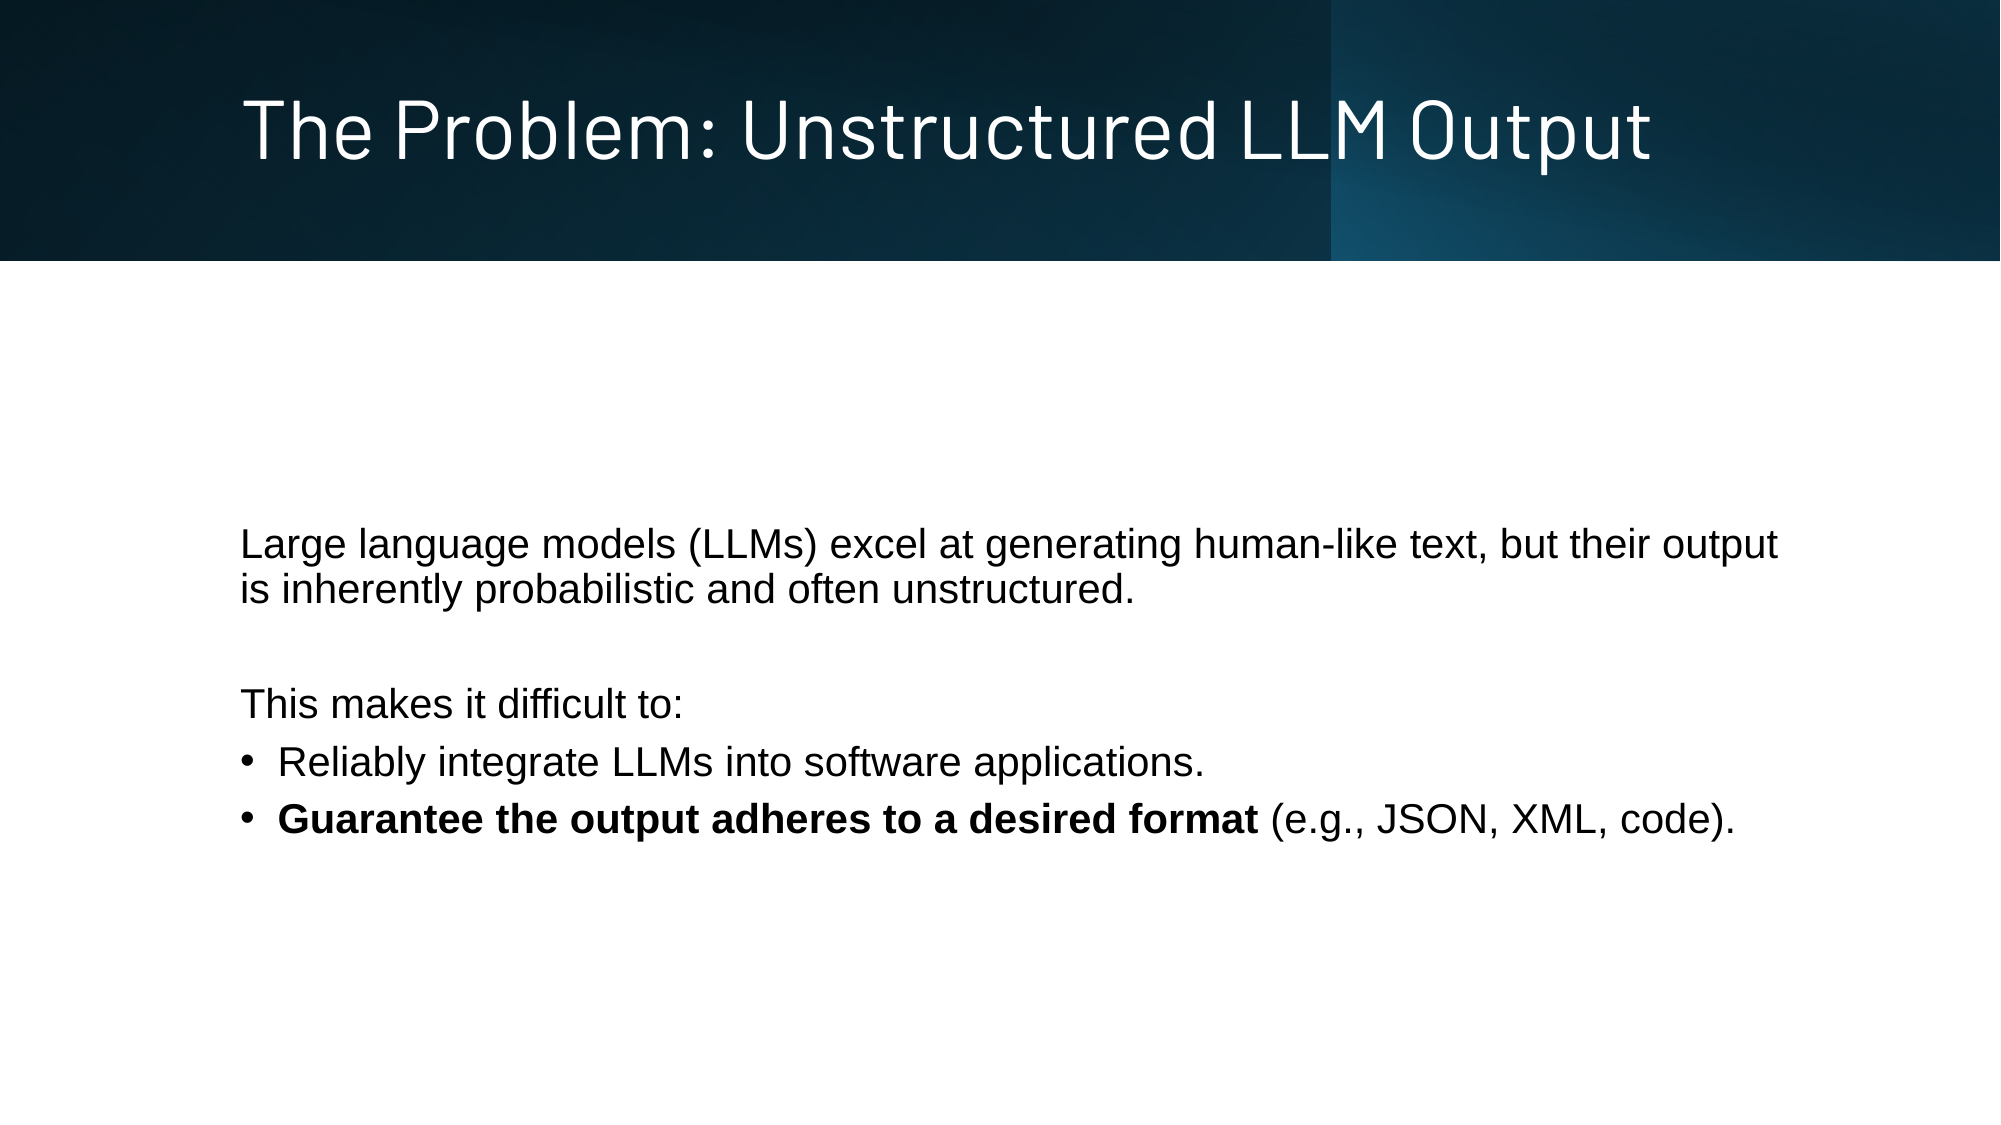

# The Problem: Unstructured LLM Output
Large language models (LLMs) excel at generating human-like text, but their output is inherently probabilistic and often unstructured.

This makes it difficult to:
Reliably integrate LLMs into software applications.
Guarantee the output adheres to a desired format (e.g., JSON, XML, code).